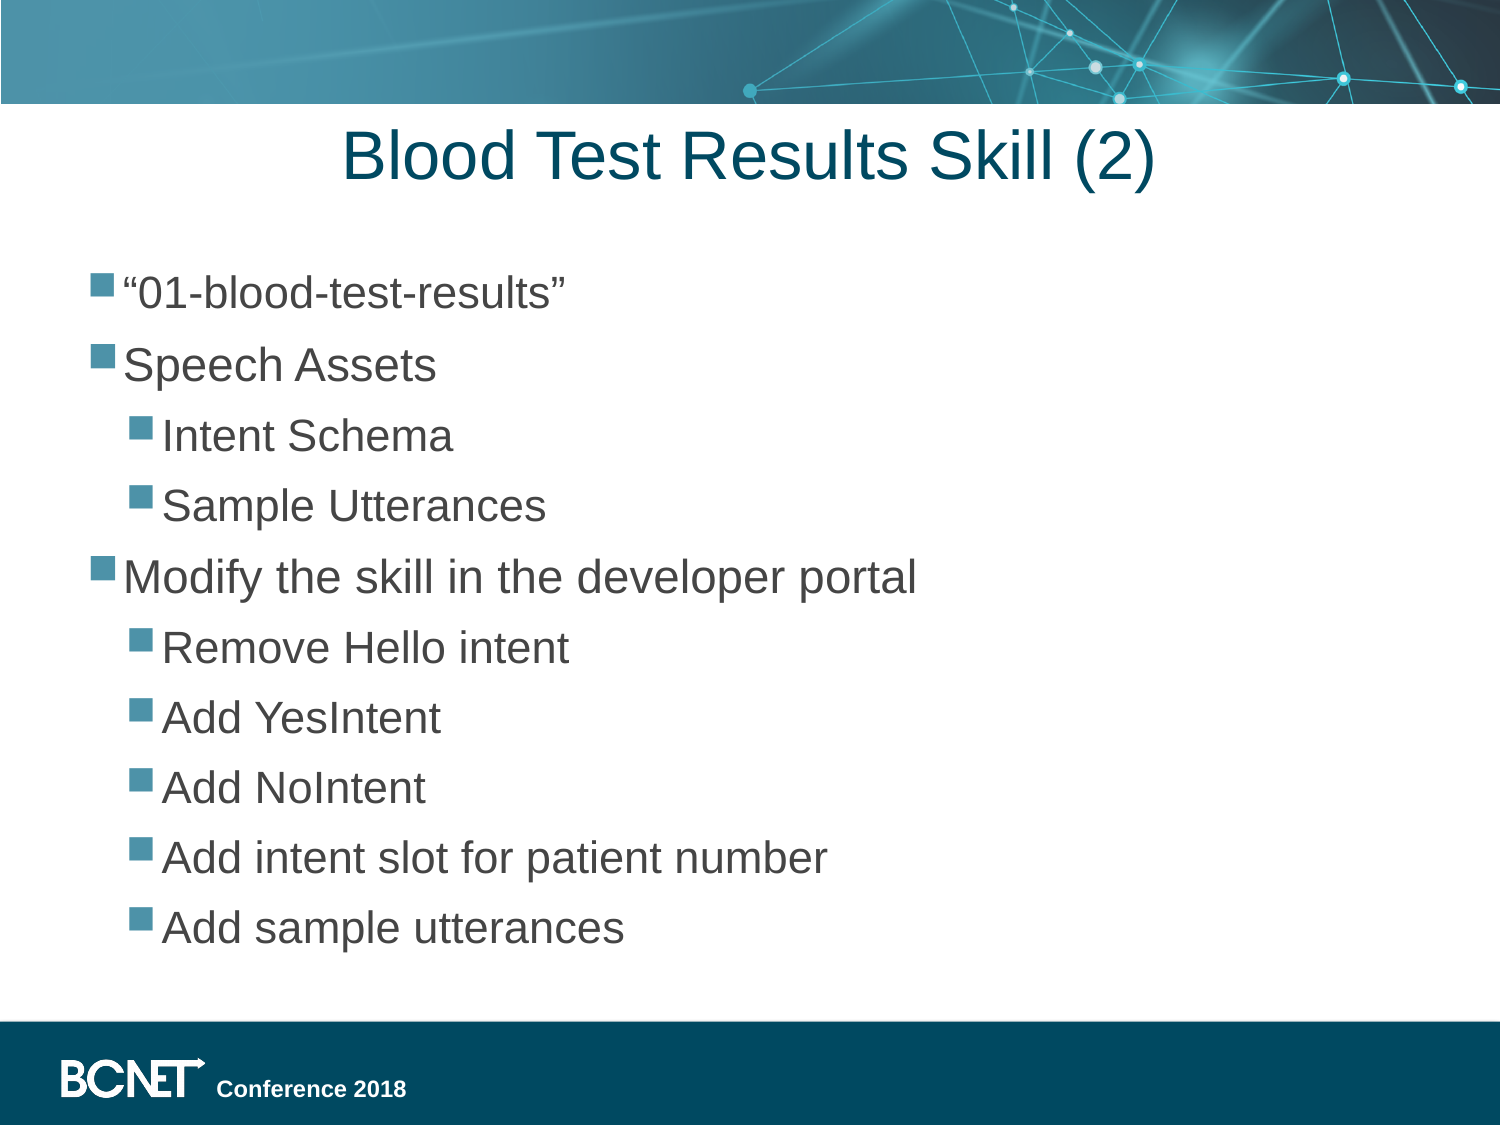

# Blood Test Results Skill (2)
“01-blood-test-results”
Speech Assets
Intent Schema
Sample Utterances
Modify the skill in the developer portal
Remove Hello intent
Add YesIntent
Add NoIntent
Add intent slot for patient number
Add sample utterances